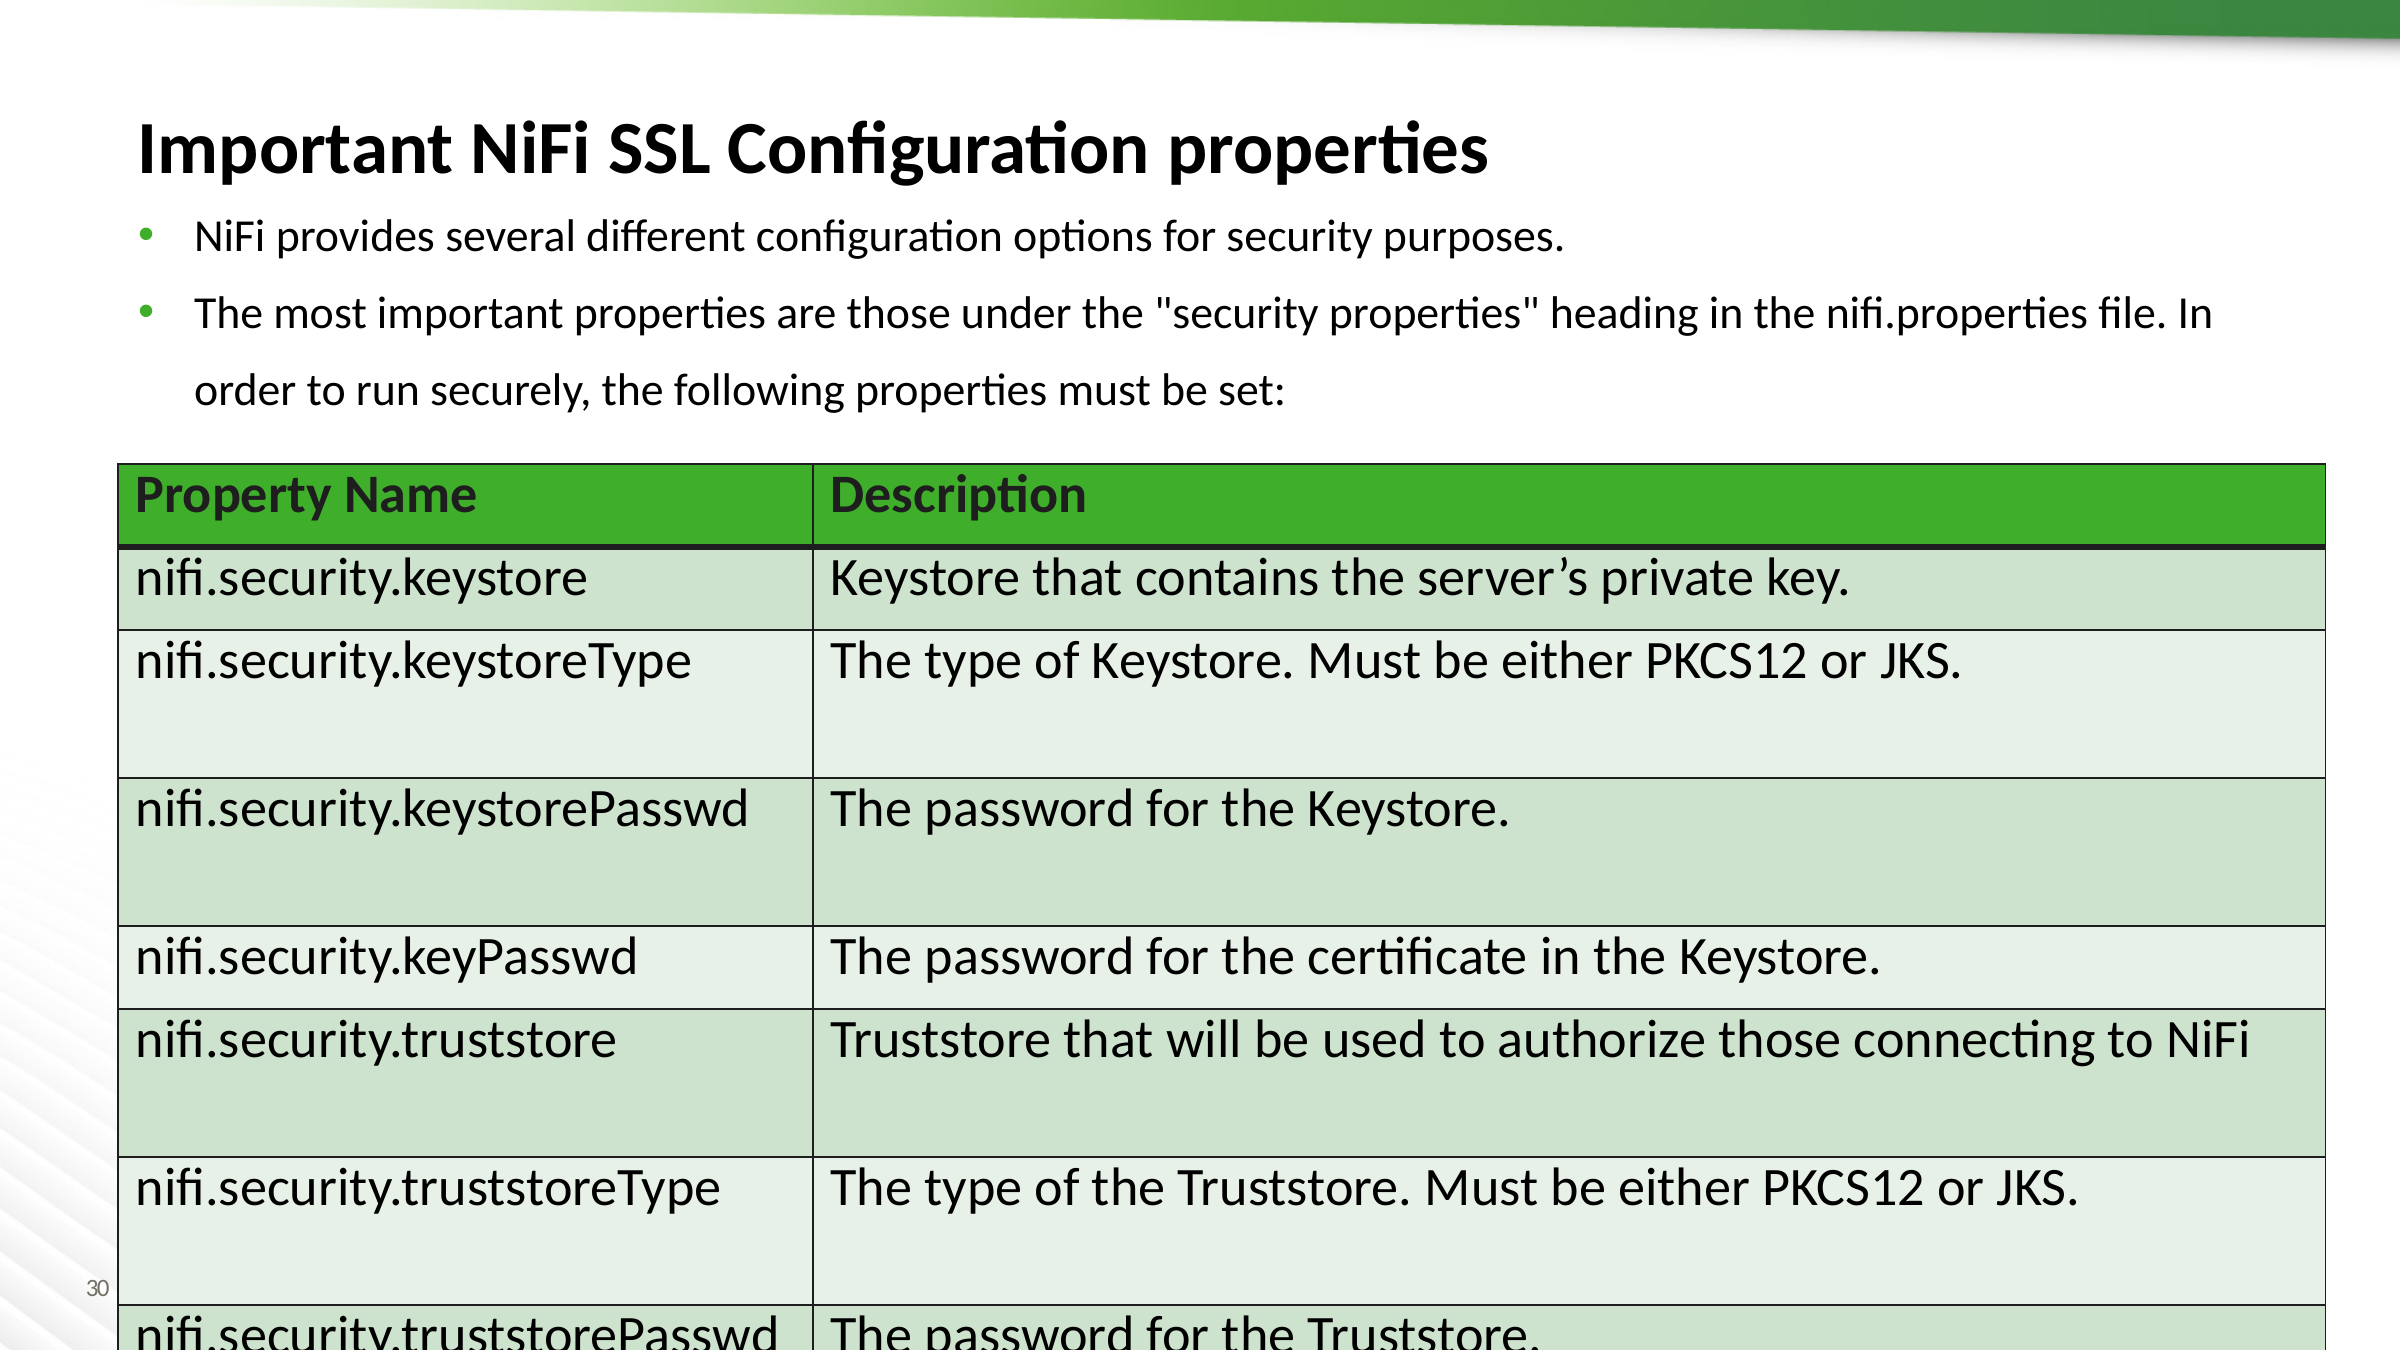

Important NiFi SSL Configuration properties
NiFi provides several different configuration options for security purposes.
The most important properties are those under the "security properties" heading in the nifi.properties file. In order to run securely, the following properties must be set:
| Property Name | Description |
| --- | --- |
| nifi.security.keystore | Keystore that contains the server’s private key. |
| nifi.security.keystoreType | The type of Keystore. Must be either PKCS12 or JKS. |
| nifi.security.keystorePasswd | The password for the Keystore. |
| nifi.security.keyPasswd | The password for the certificate in the Keystore. |
| nifi.security.truststore | Truststore that will be used to authorize those connecting to NiFi |
| nifi.security.truststoreType | The type of the Truststore. Must be either PKCS12 or JKS. |
| nifi.security.truststorePasswd | The password for the Truststore. |
| nifi.security.needClientAuth | Specifies whether or not connecting clients must authenticate themselves. |